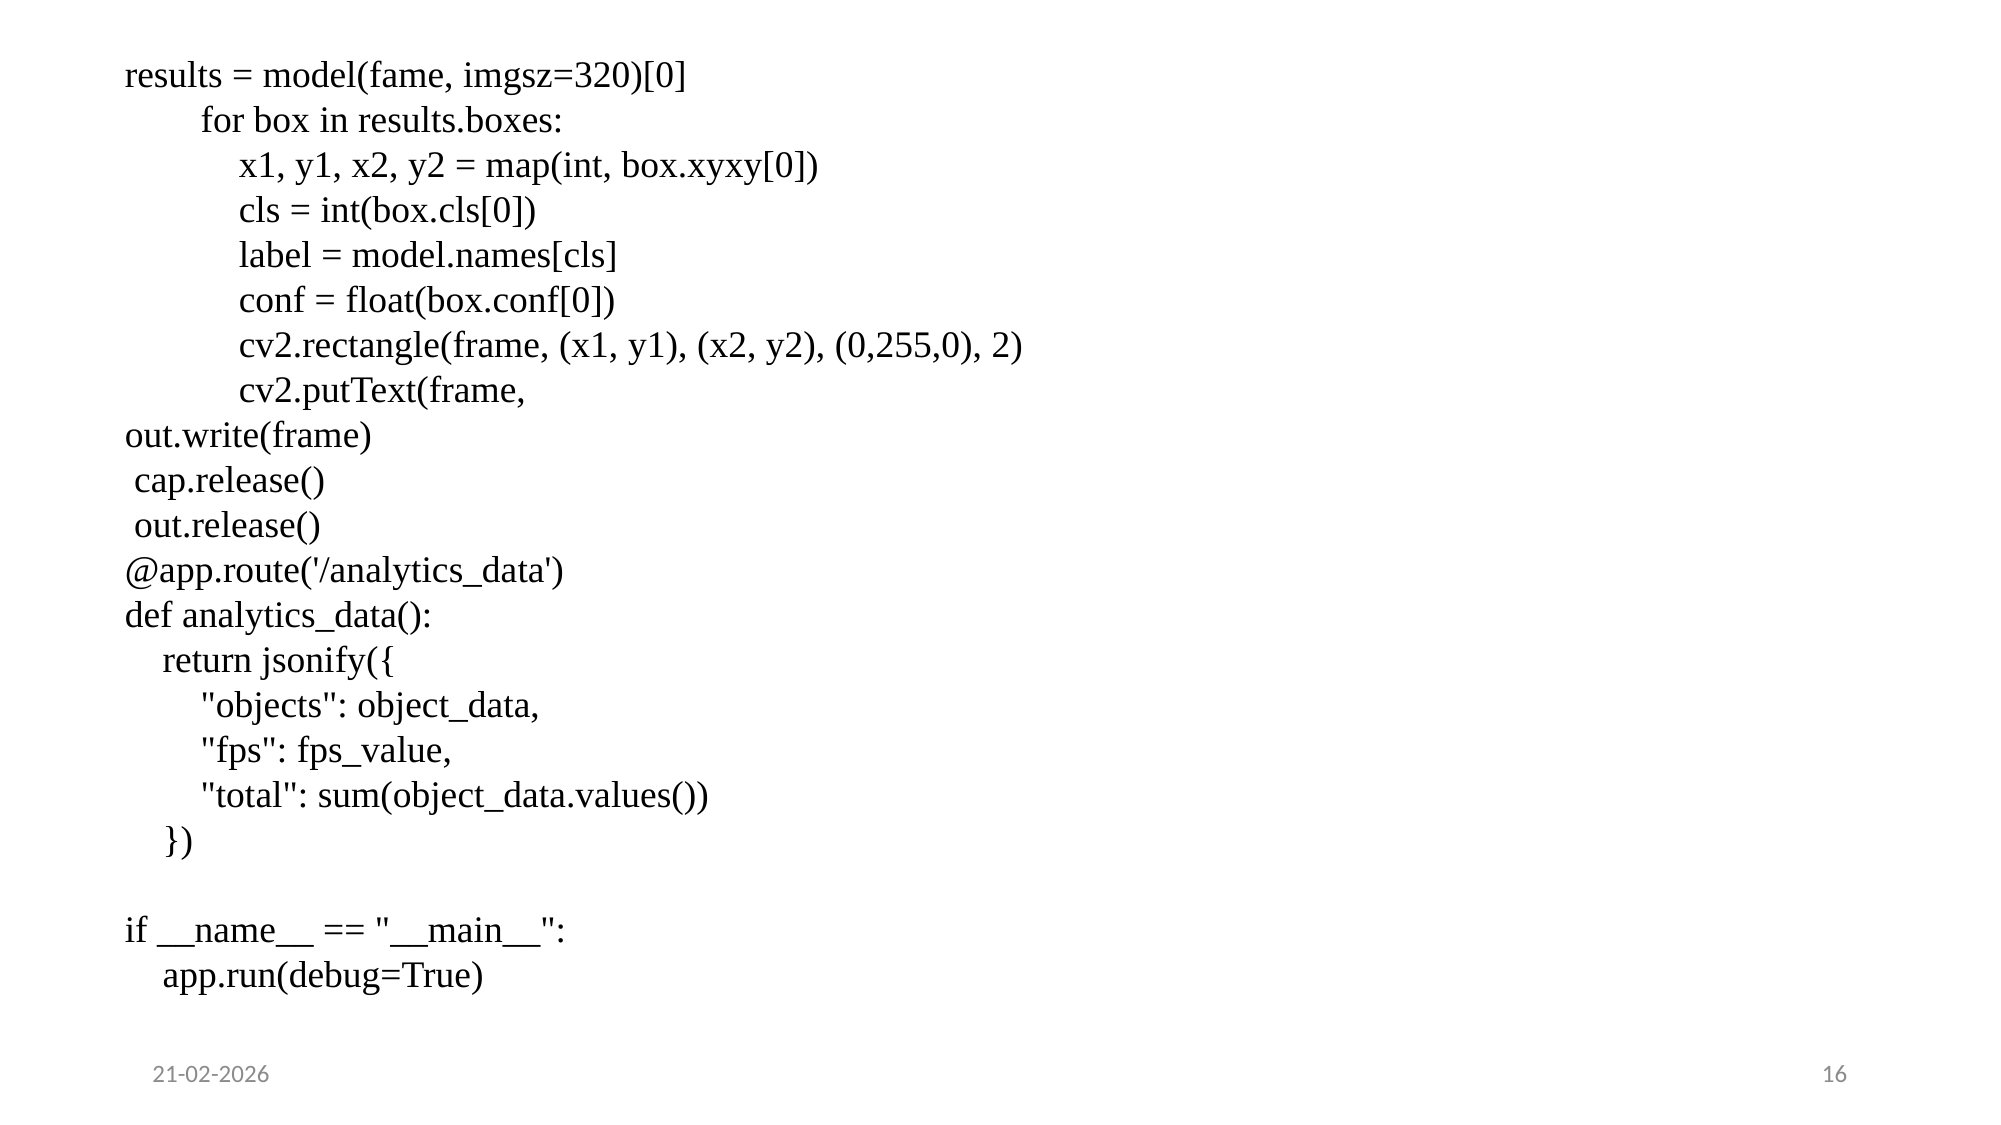

results = model(fame, imgsz=320)[0]
        for box in results.boxes:
            x1, y1, x2, y2 = map(int, box.xyxy[0])
            cls = int(box.cls[0])
            label = model.names[cls]
            conf = float(box.conf[0])
            cv2.rectangle(frame, (x1, y1), (x2, y2), (0,255,0), 2)
            cv2.putText(frame,
out.write(frame)
 cap.release()
 out.release()
@app.route('/analytics_data')
def analytics_data():
    return jsonify({
        "objects": object_data,
        "fps": fps_value,
        "total": sum(object_data.values())
    })

if __name__ == "__main__":
    app.run(debug=True)

21-02-2026
16